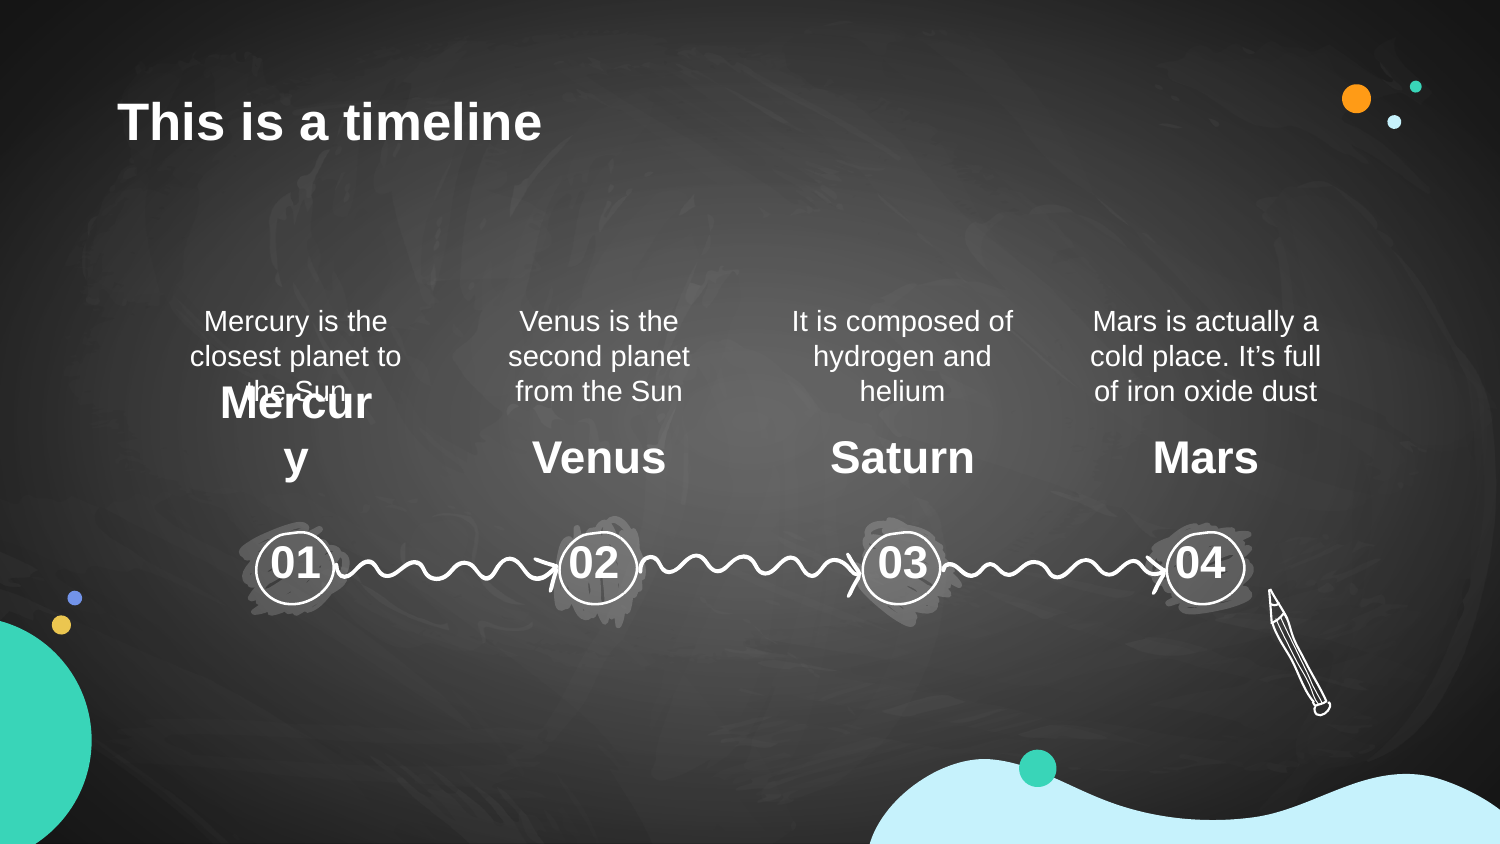

# This is a timeline
Mercury is the closest planet to the Sun
Venus is the second planet from the Sun
It is composed of hydrogen and helium
Mars is actually a cold place. It’s full of iron oxide dust
Mercury
Venus
Saturn
Mars

01
02
03
04